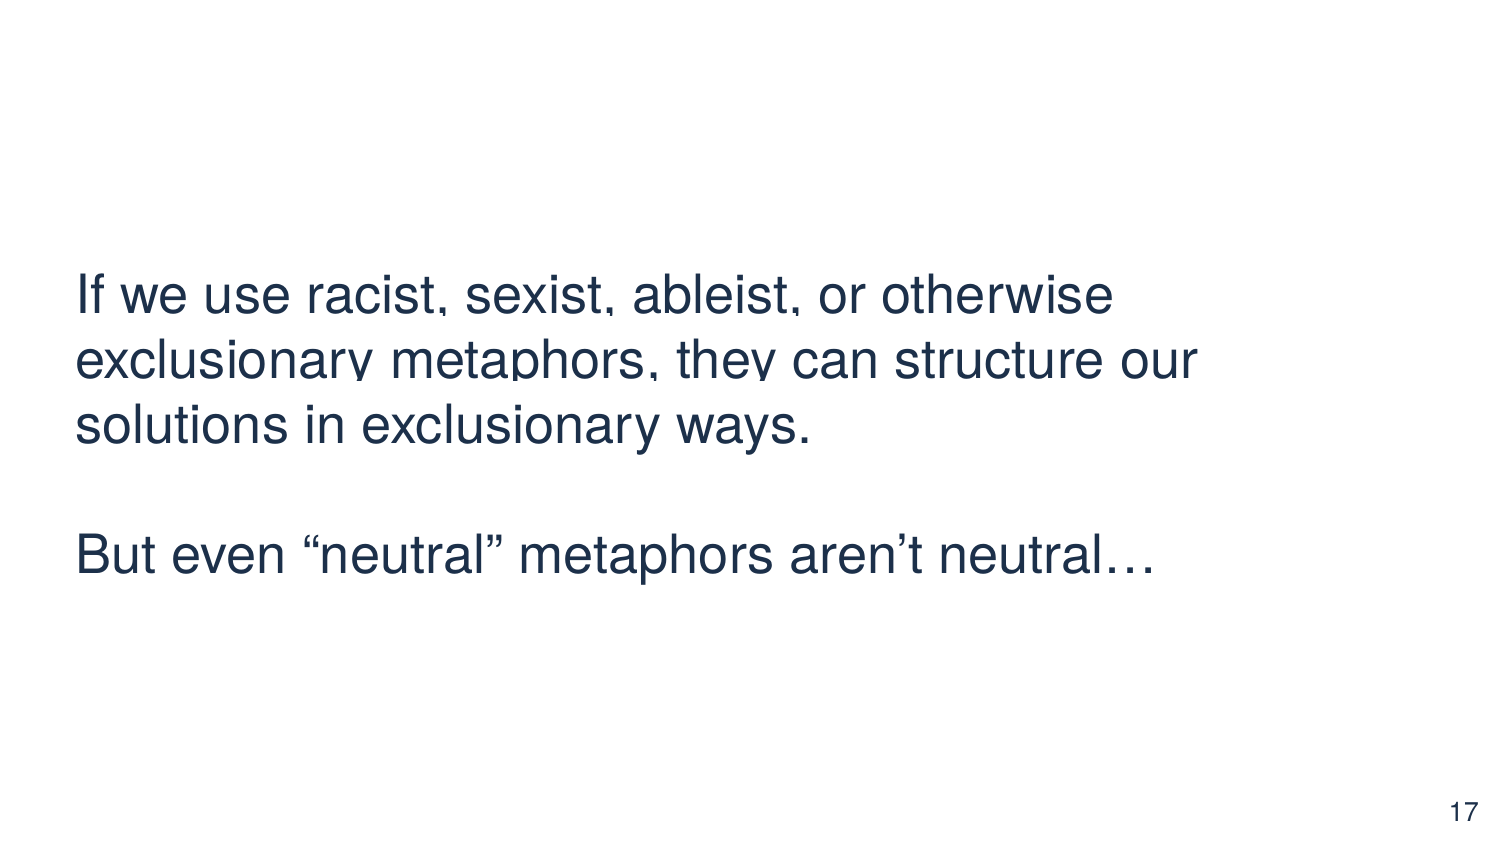

# If we use racist, sexist, ableist, or otherwise exclusionary metaphors, they can structure our solutions in exclusionary ways.

But even “neutral” metaphors aren’t neutral…
17